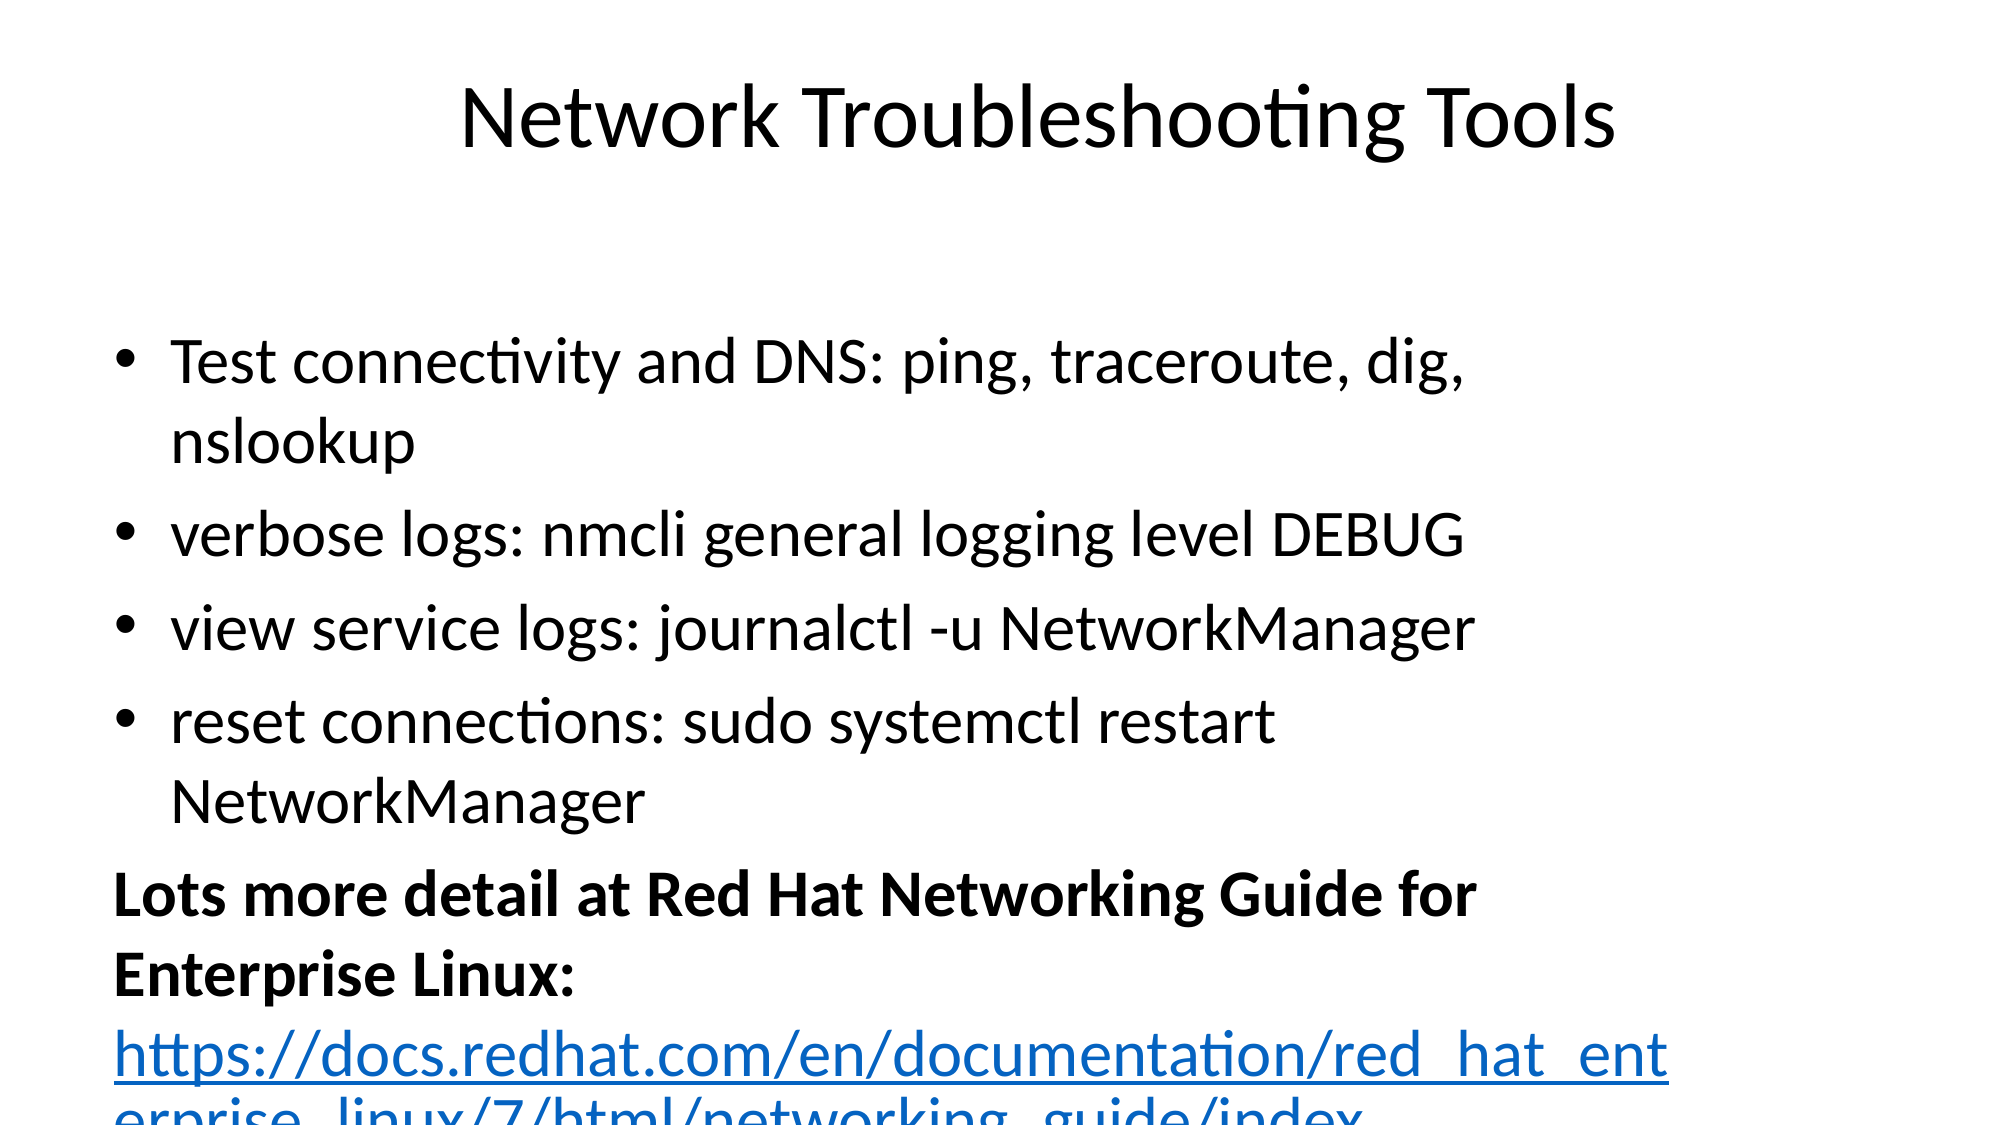

Network Troubleshooting Tools

Test connectivity and DNS: ping, traceroute, dig, nslookup
verbose logs: nmcli general logging level DEBUG
view service logs: journalctl -u NetworkManager
reset connections: sudo systemctl restart NetworkManager
Lots more detail at Red Hat Networking Guide for Enterprise Linux:
https://docs.redhat.com/en/documentation/red_hat_enterprise_linux/7/html/networking_guide/index